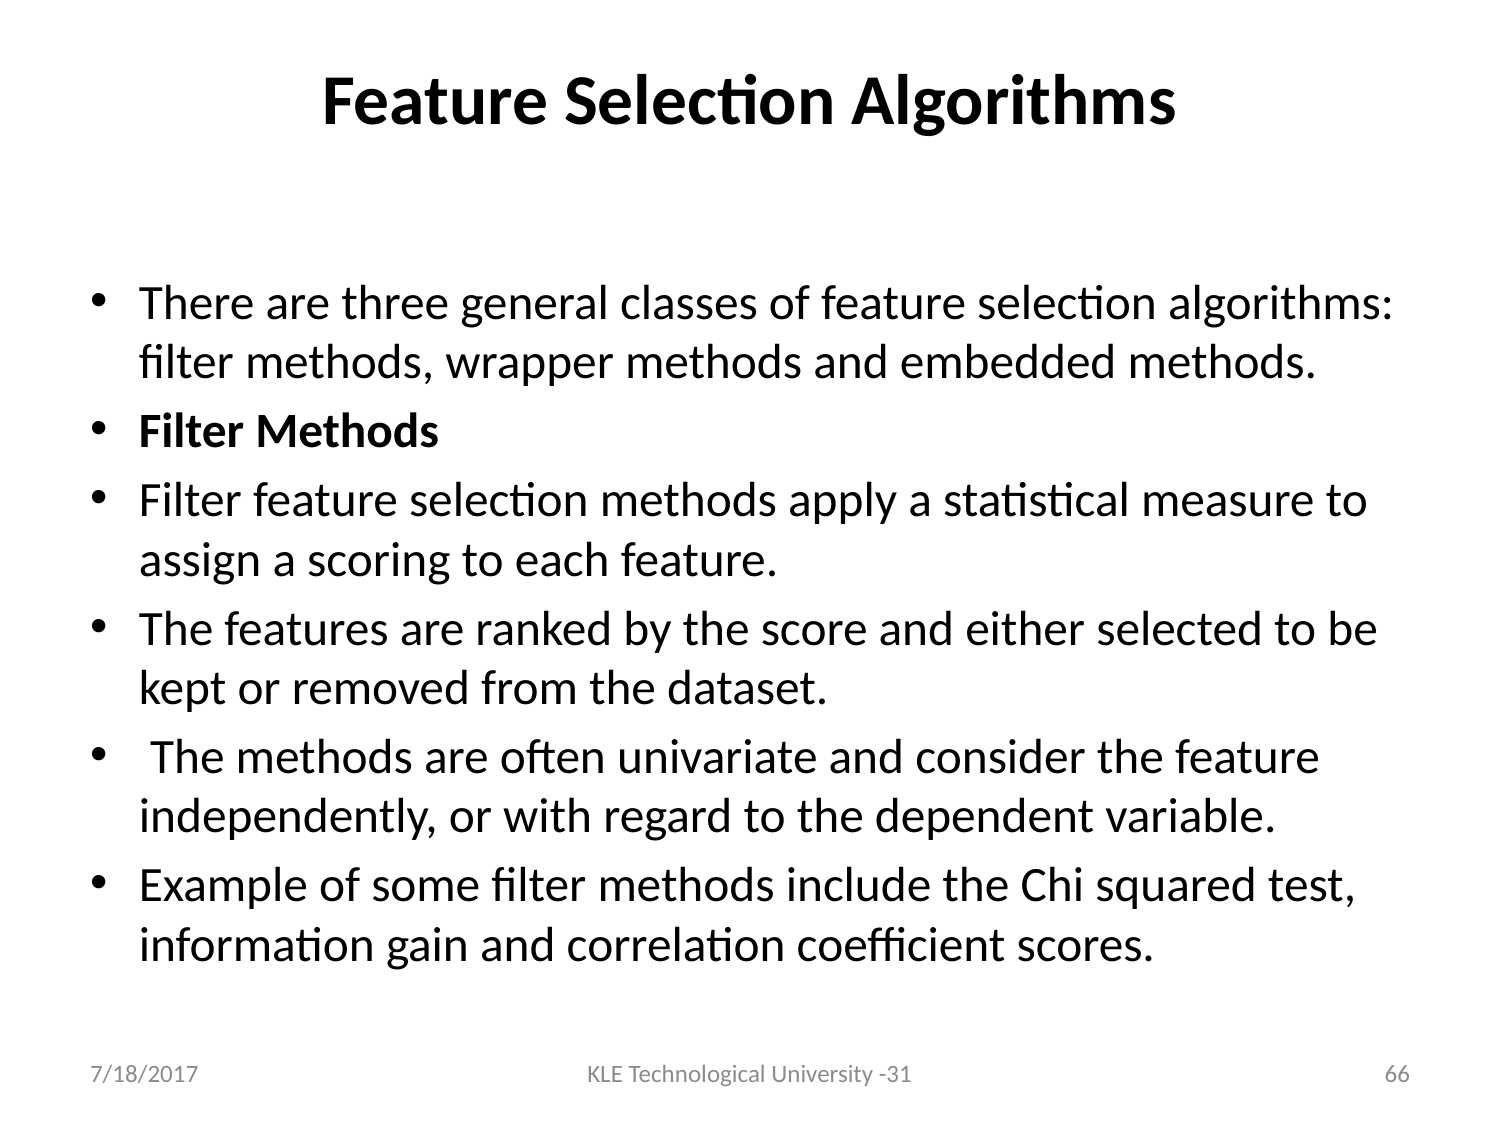

# Feature Selection Algorithms
There are three general classes of feature selection algorithms: filter methods, wrapper methods and embedded methods.
Filter Methods
Filter feature selection methods apply a statistical measure to assign a scoring to each feature.
The features are ranked by the score and either selected to be kept or removed from the dataset.
 The methods are often univariate and consider the feature independently, or with regard to the dependent variable.
Example of some filter methods include the Chi squared test, information gain and correlation coefficient scores.

7/18/2017
KLE Technological University -31
66